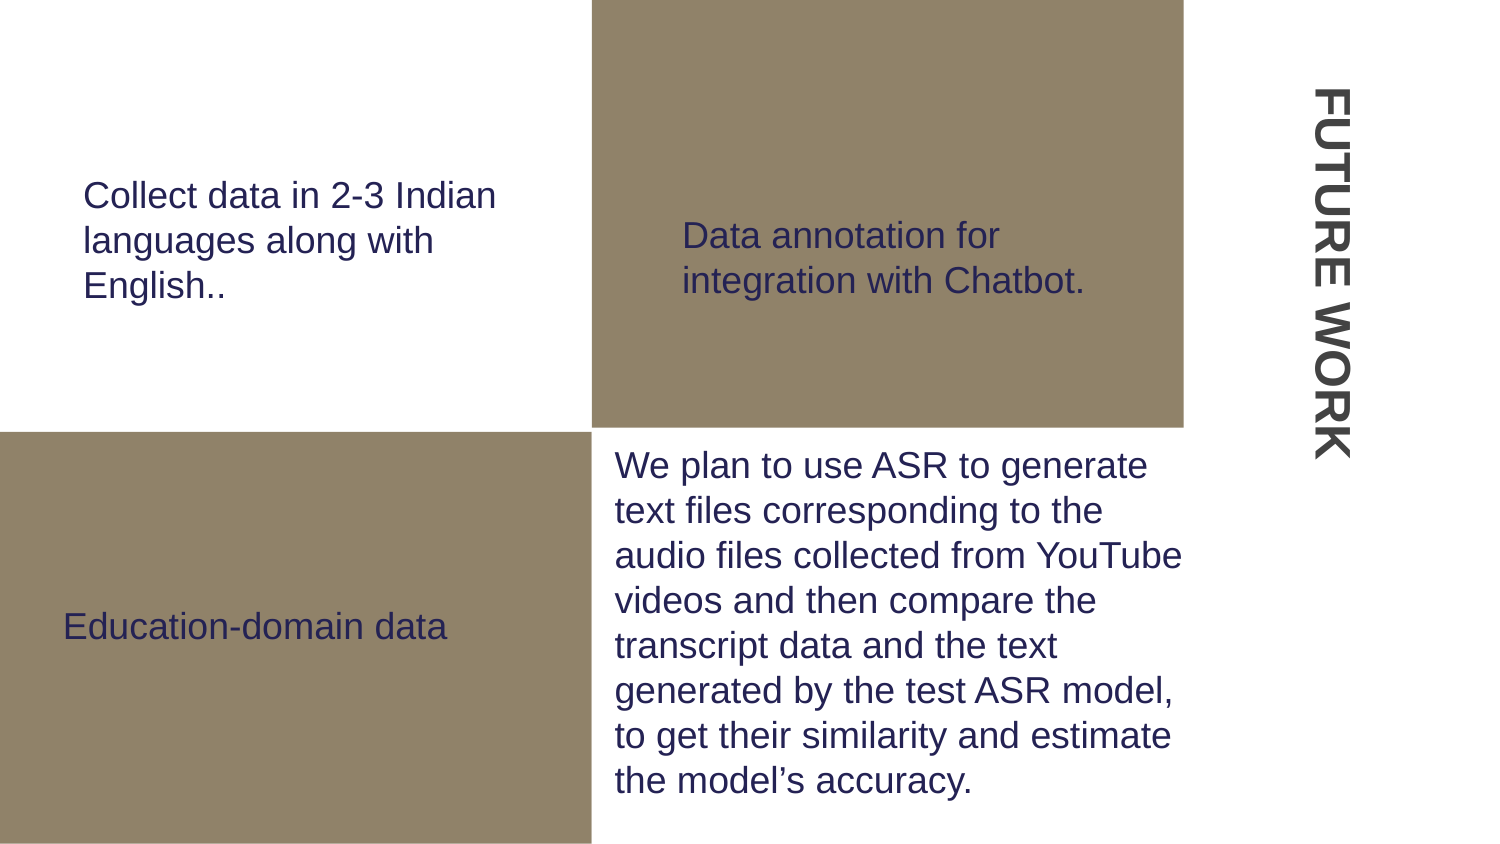

Data annotation for integration with Chatbot.
# Collect data in 2-3 Indian languages along with English..
We plan to use ASR to generate text files corresponding to the audio files collected from YouTube videos and then compare the transcript data and the text generated by the test ASR model, to get their similarity and estimate the model’s accuracy.
FUTURE WORK

Education-domain data